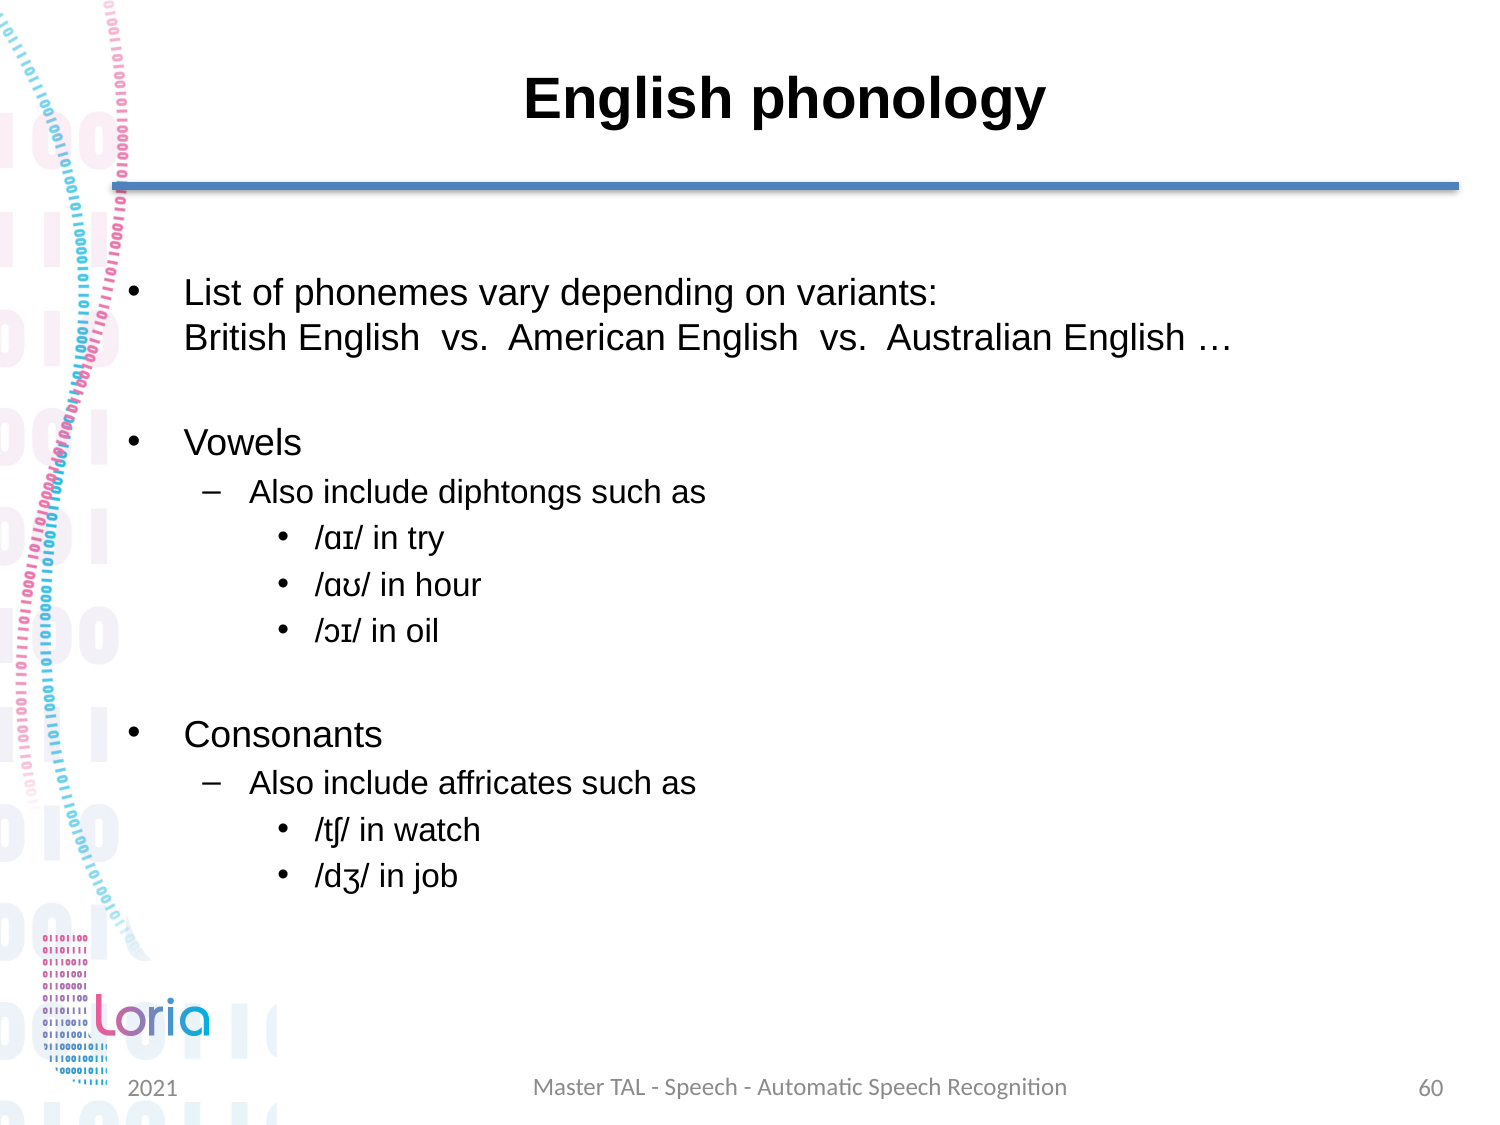

# English phonology

List of phonemes vary depending on variants:
British English  vs.  American English  vs.  Australian English …

Vowels
Also include diphtongs such as
/ɑɪ/ in try
/ɑʊ/ in hour
/ɔɪ/ in oil

Consonants
Also include affricates such as
/tʃ/ in watch
/dʒ/ in job
Master TAL - Speech - Automatic Speech Recognition
2021
60